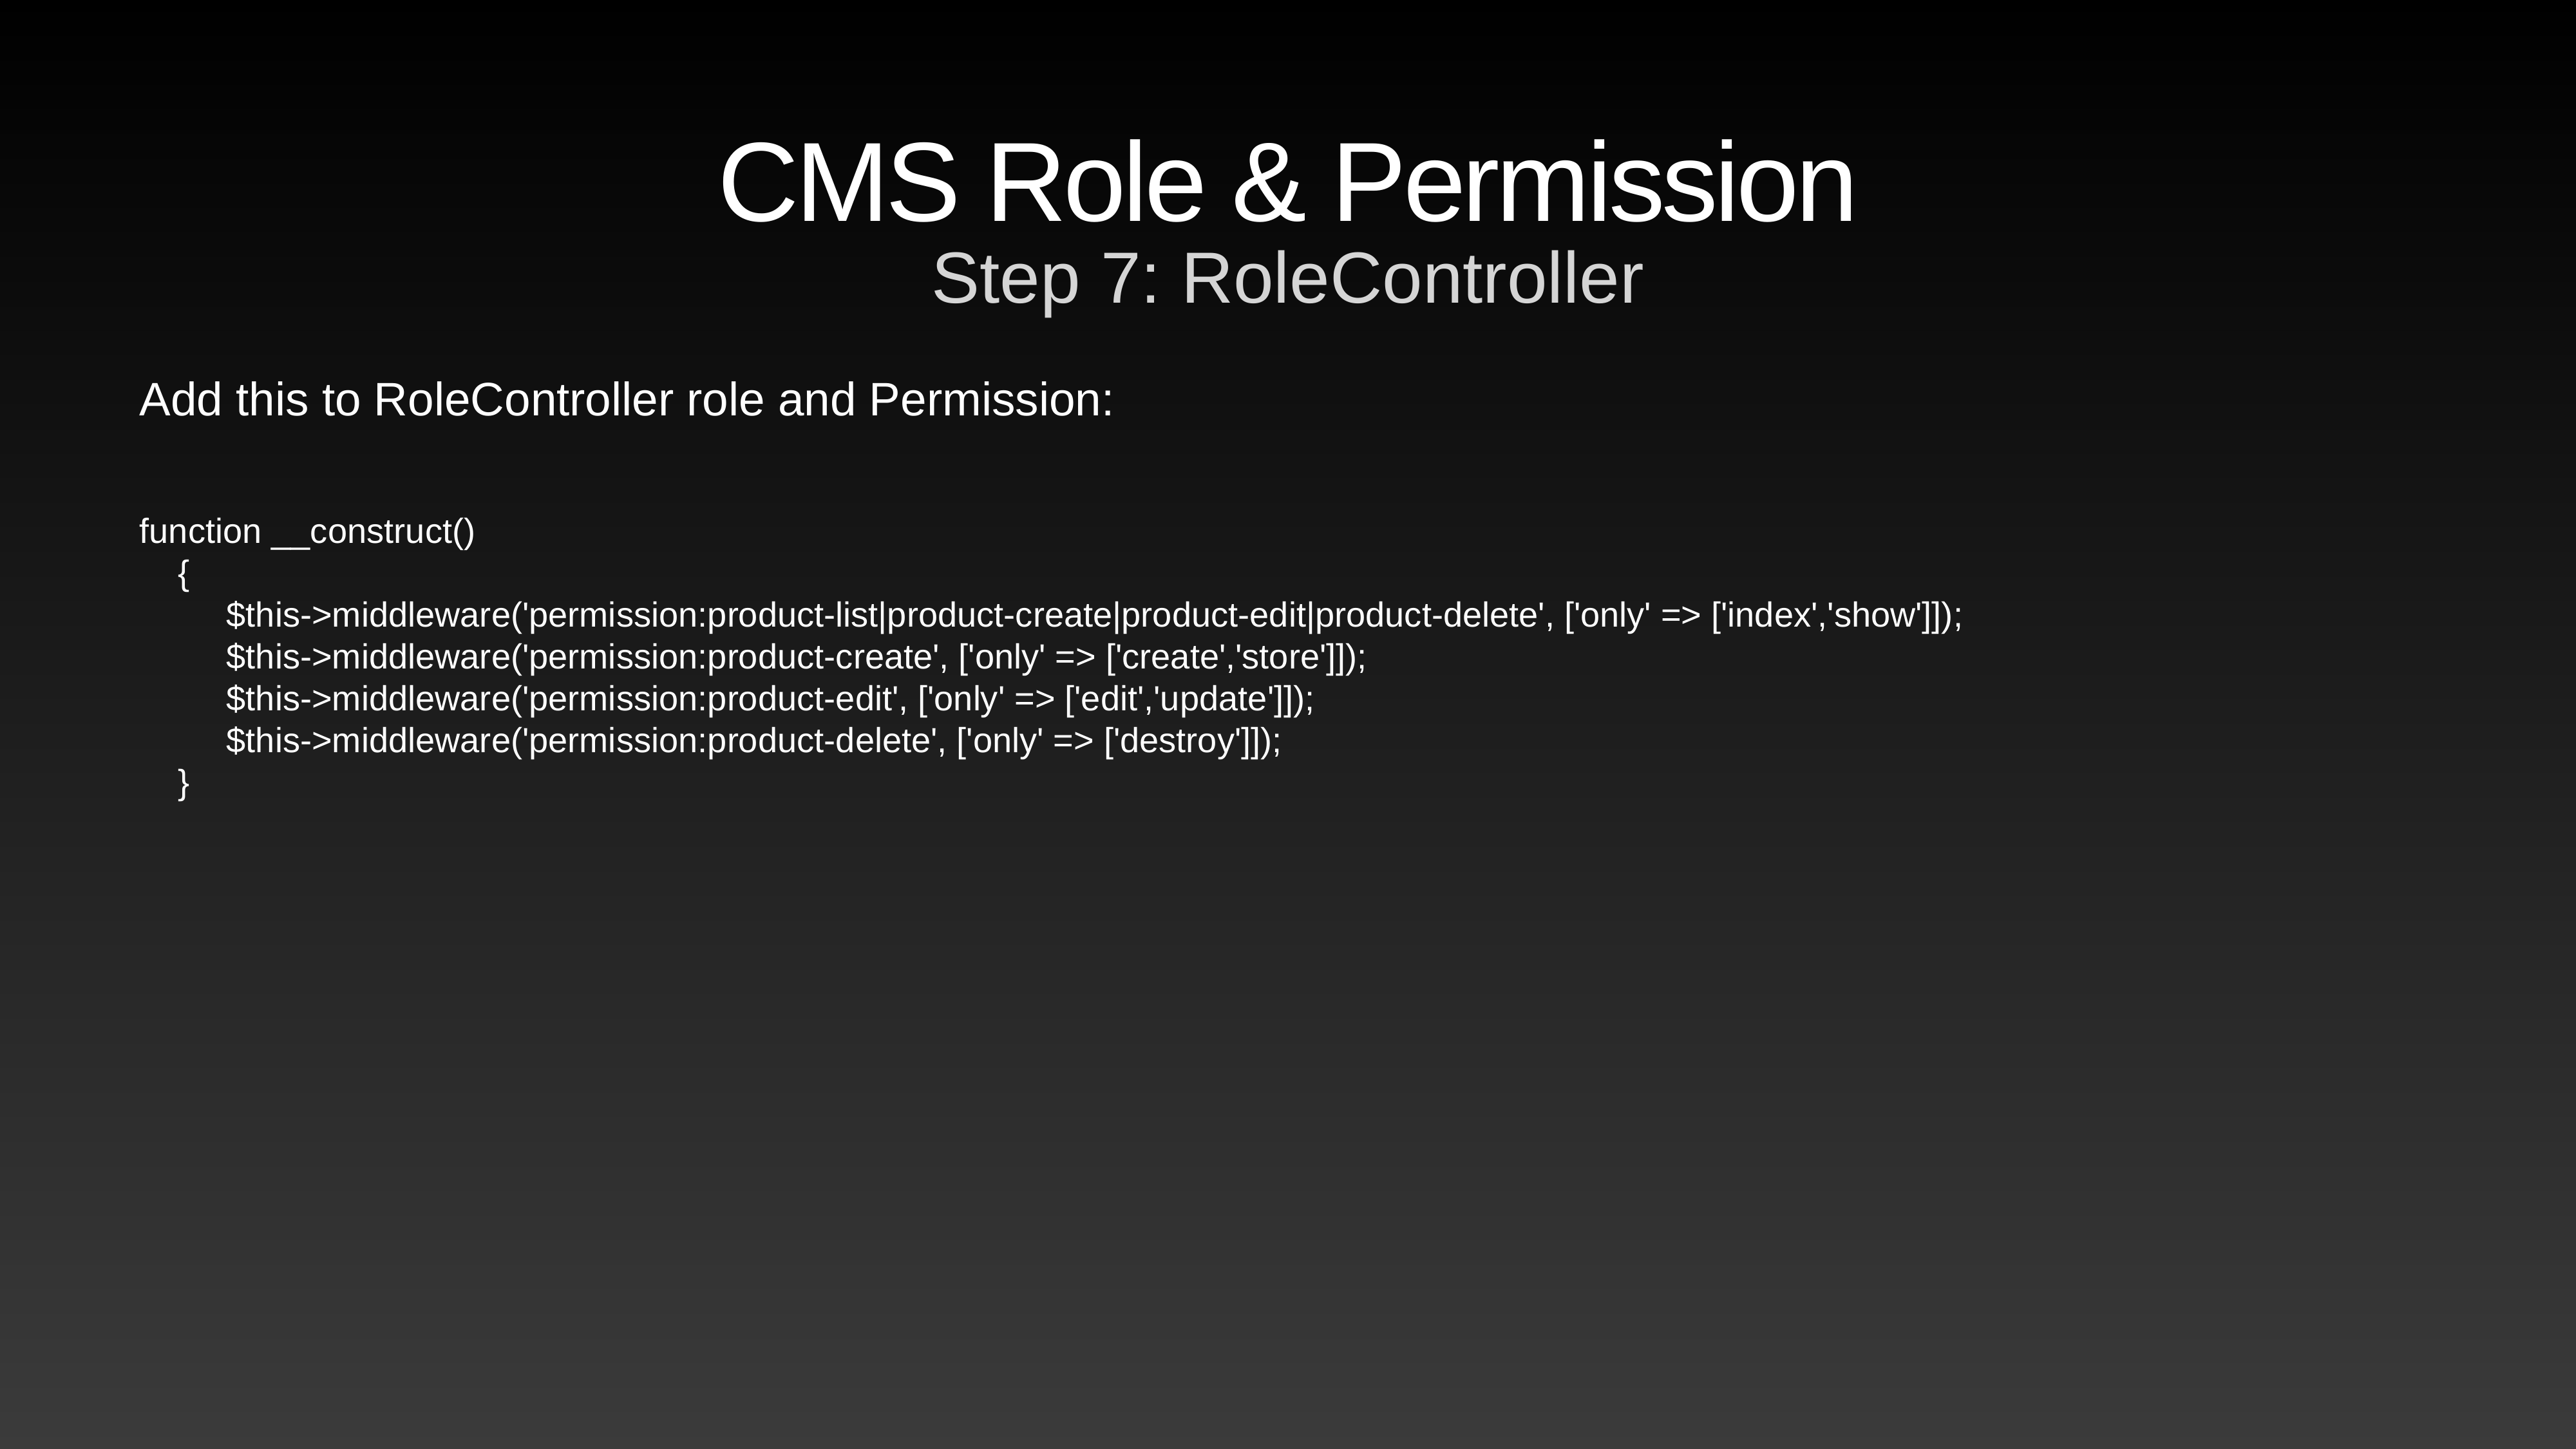

# CMS Role & Permission
Step 7: RoleController
Add this to RoleController role and Permission:

function __construct()
    {
         $this->middleware('permission:product-list|product-create|product-edit|product-delete', ['only' => ['index','show']]);
         $this->middleware('permission:product-create', ['only' => ['create','store']]);
         $this->middleware('permission:product-edit', ['only' => ['edit','update']]);
         $this->middleware('permission:product-delete', ['only' => ['destroy']]);
    }